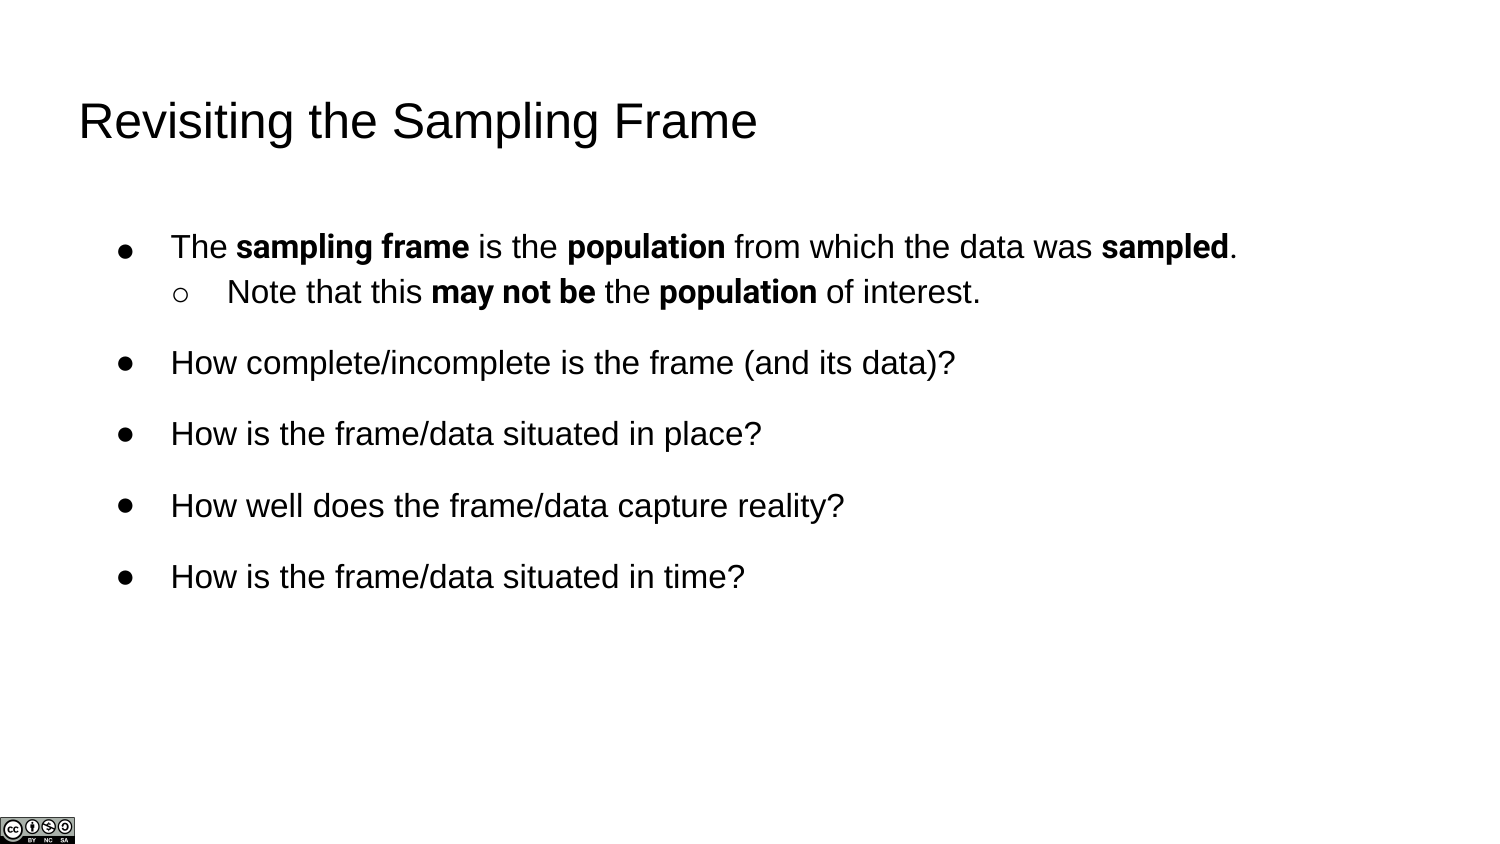

Revisiting the Sampling Frame
The sampling frame is the population from which the data was sampled.
Note that this may not be the population of interest.
How complete/incomplete is the frame (and its data)?
How is the frame/data situated in place?
How well does the frame/data capture reality?
How is the frame/data situated in time?